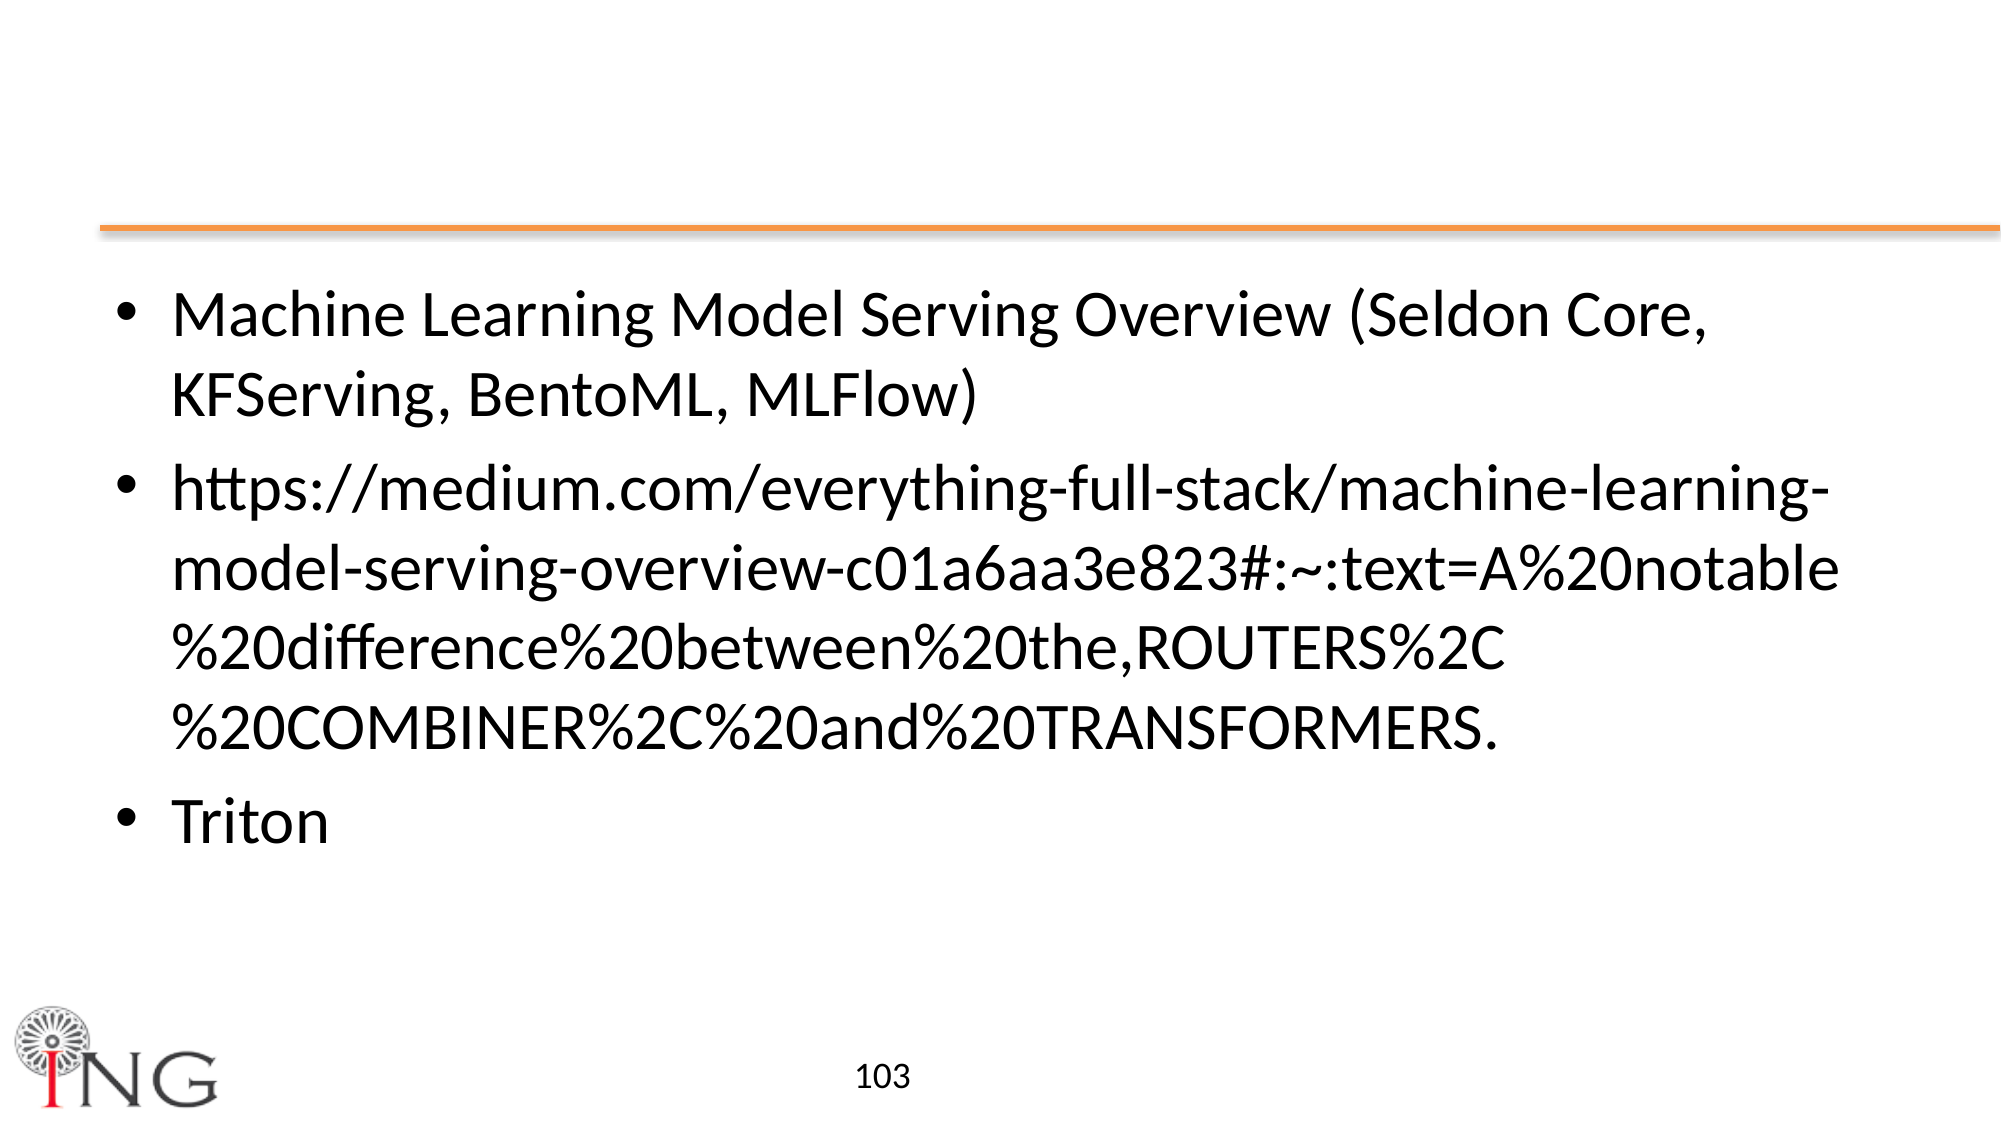

#
Machine Learning Model Serving Overview (Seldon Core, KFServing, BentoML, MLFlow)
https://medium.com/everything-full-stack/machine-learning-model-serving-overview-c01a6aa3e823#:~:text=A%20notable%20difference%20between%20the,ROUTERS%2C%20COMBINER%2C%20and%20TRANSFORMERS.
Triton

103